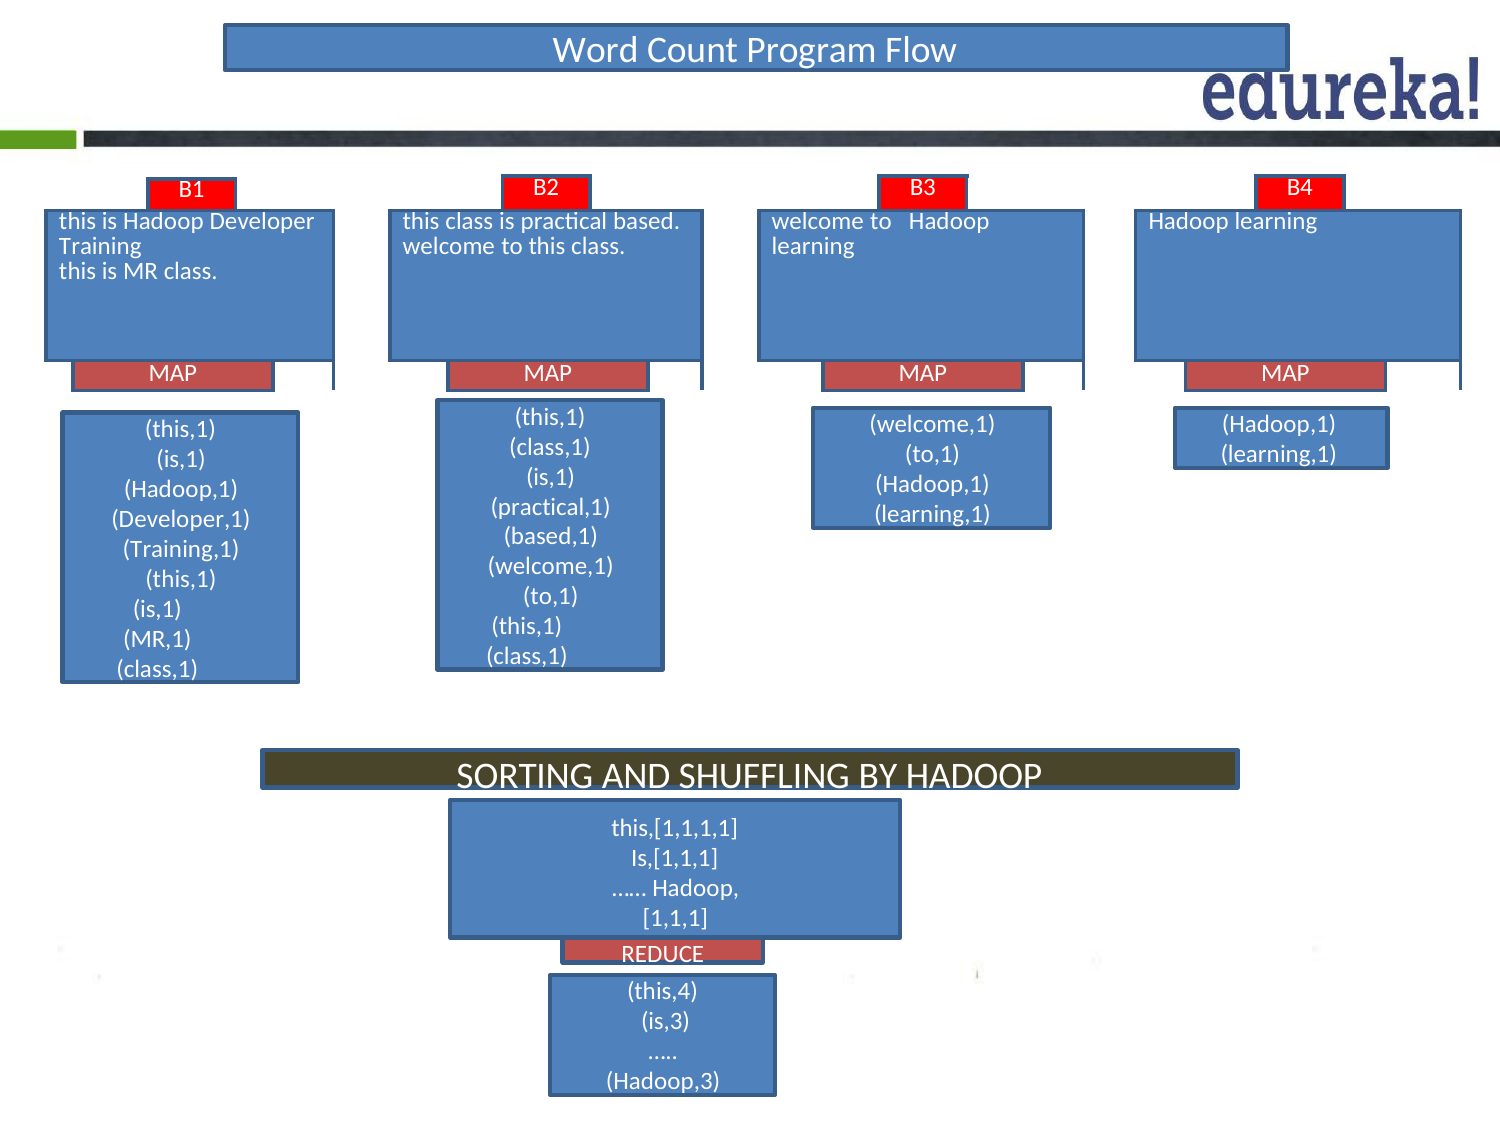

Word Count Program Flow
|  |  | B2 |  |  |
| --- | --- | --- | --- | --- |
| this class is practical based. welcome to this class. |  |  |  |  |
|  | MAP |  |  |  |
|  |  | B3 |  |  |
| --- | --- | --- | --- | --- |
| welcome to Hadoop learning |  |  |  |  |
|  | MAP |  |  |  |
|  |  | B4 |  |  |
| --- | --- | --- | --- | --- |
| Hadoop learning |  |  |  |  |
|  | MAP |  |  |  |
|  |  | B1 |  |  |
| --- | --- | --- | --- | --- |
| this is Hadoop Developer Training this is MR class. |  |  |  |  |
|  | MAP |  |  |  |
(this,1)
(class,1)
(is,1) (practical,1) (based,1) (welcome,1) (to,1)
(this,1)
(class,1)
(welcome,1) (to,1) (Hadoop,1) (learning,1)
(Hadoop,1) (learning,1)
(this,1)
(is,1) (Hadoop,1) (Developer,1) (Training,1) (this,1)
(is,1)
(MR,1)
(class,1)

SORTING AND SHUFFLING BY HADOOP

this,[1,1,1,1]
Is,[1,1,1]
…… Hadoop,[1,1,1]
REDUCE

(this,4)
(is,3)
….. (Hadoop,3)